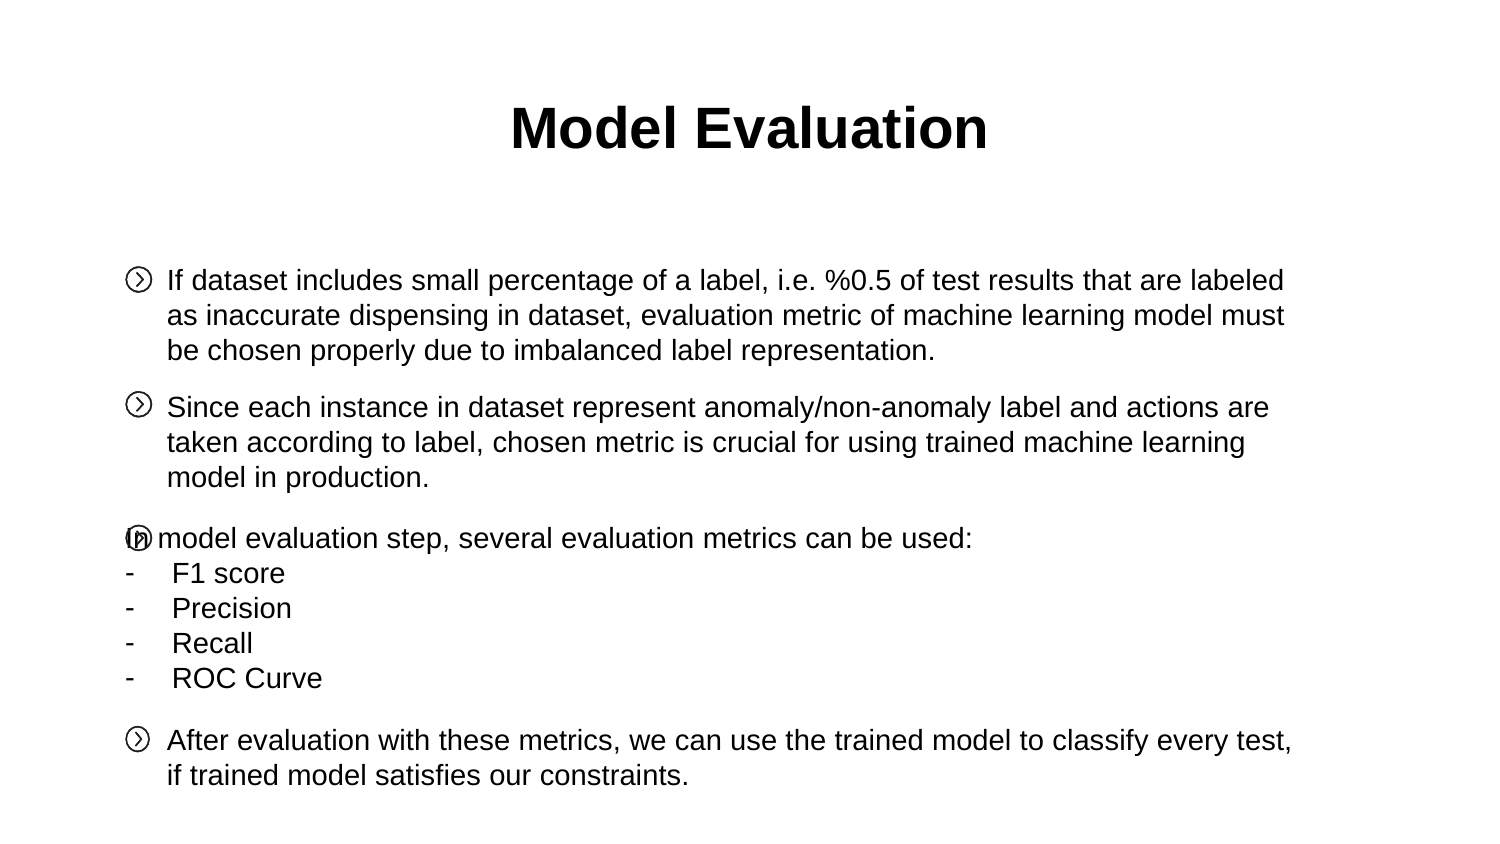

Model Evaluation
If dataset includes small percentage of a label, i.e. %0.5 of test results that are labeled as inaccurate dispensing in dataset, evaluation metric of machine learning model must be chosen properly due to imbalanced label representation.

Since each instance in dataset represent anomaly/non-anomaly label and actions are taken according to label, chosen metric is crucial for using trained machine learning model in production.

In model evaluation step, several evaluation metrics can be used:
F1 score
Precision
Recall
ROC Curve

After evaluation with these metrics, we can use the trained model to classify every test, if trained model satisfies our constraints.